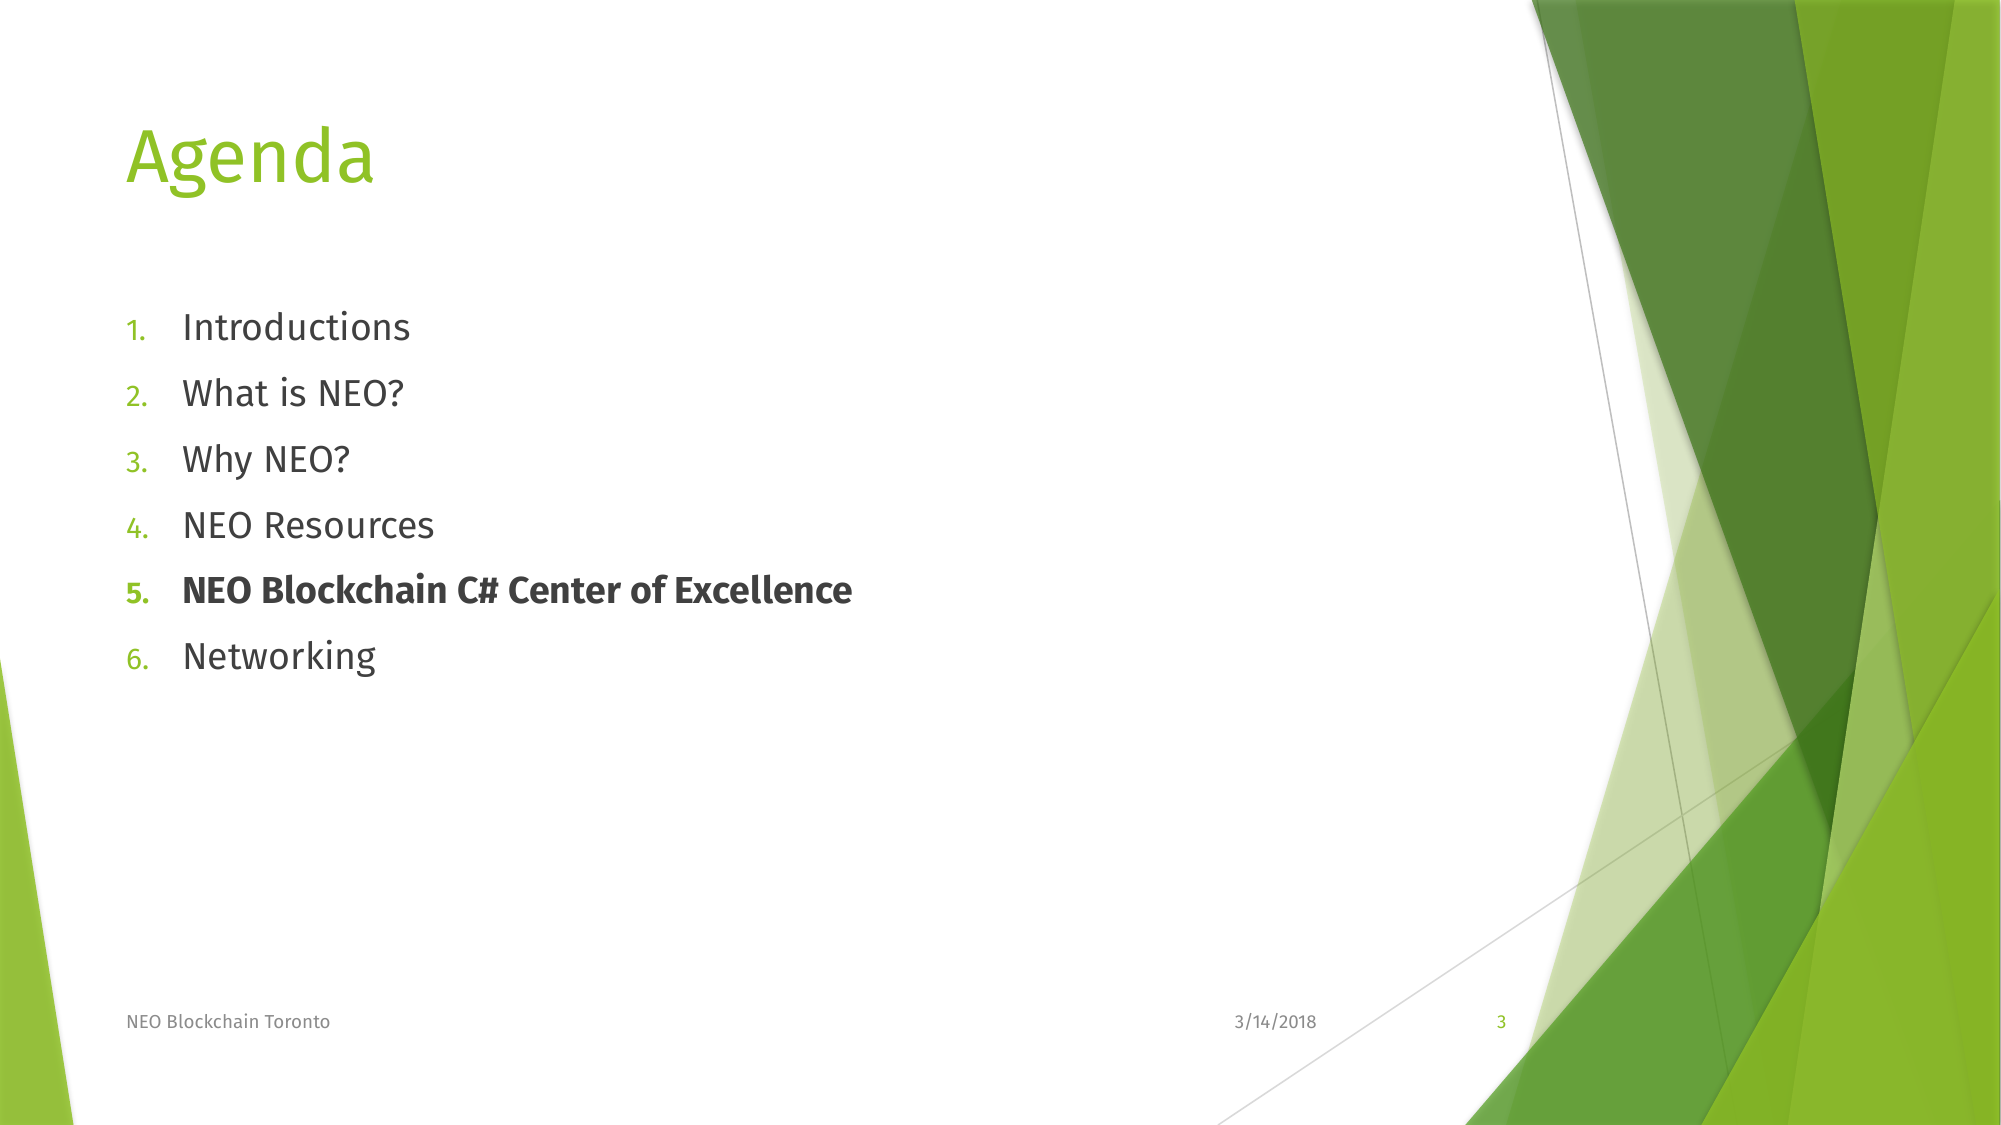

# Agenda
Introductions
What is NEO?
Why NEO?
NEO Resources
NEO Blockchain C# Center of Excellence
Networking
NEO Blockchain Toronto
3/14/2018
3